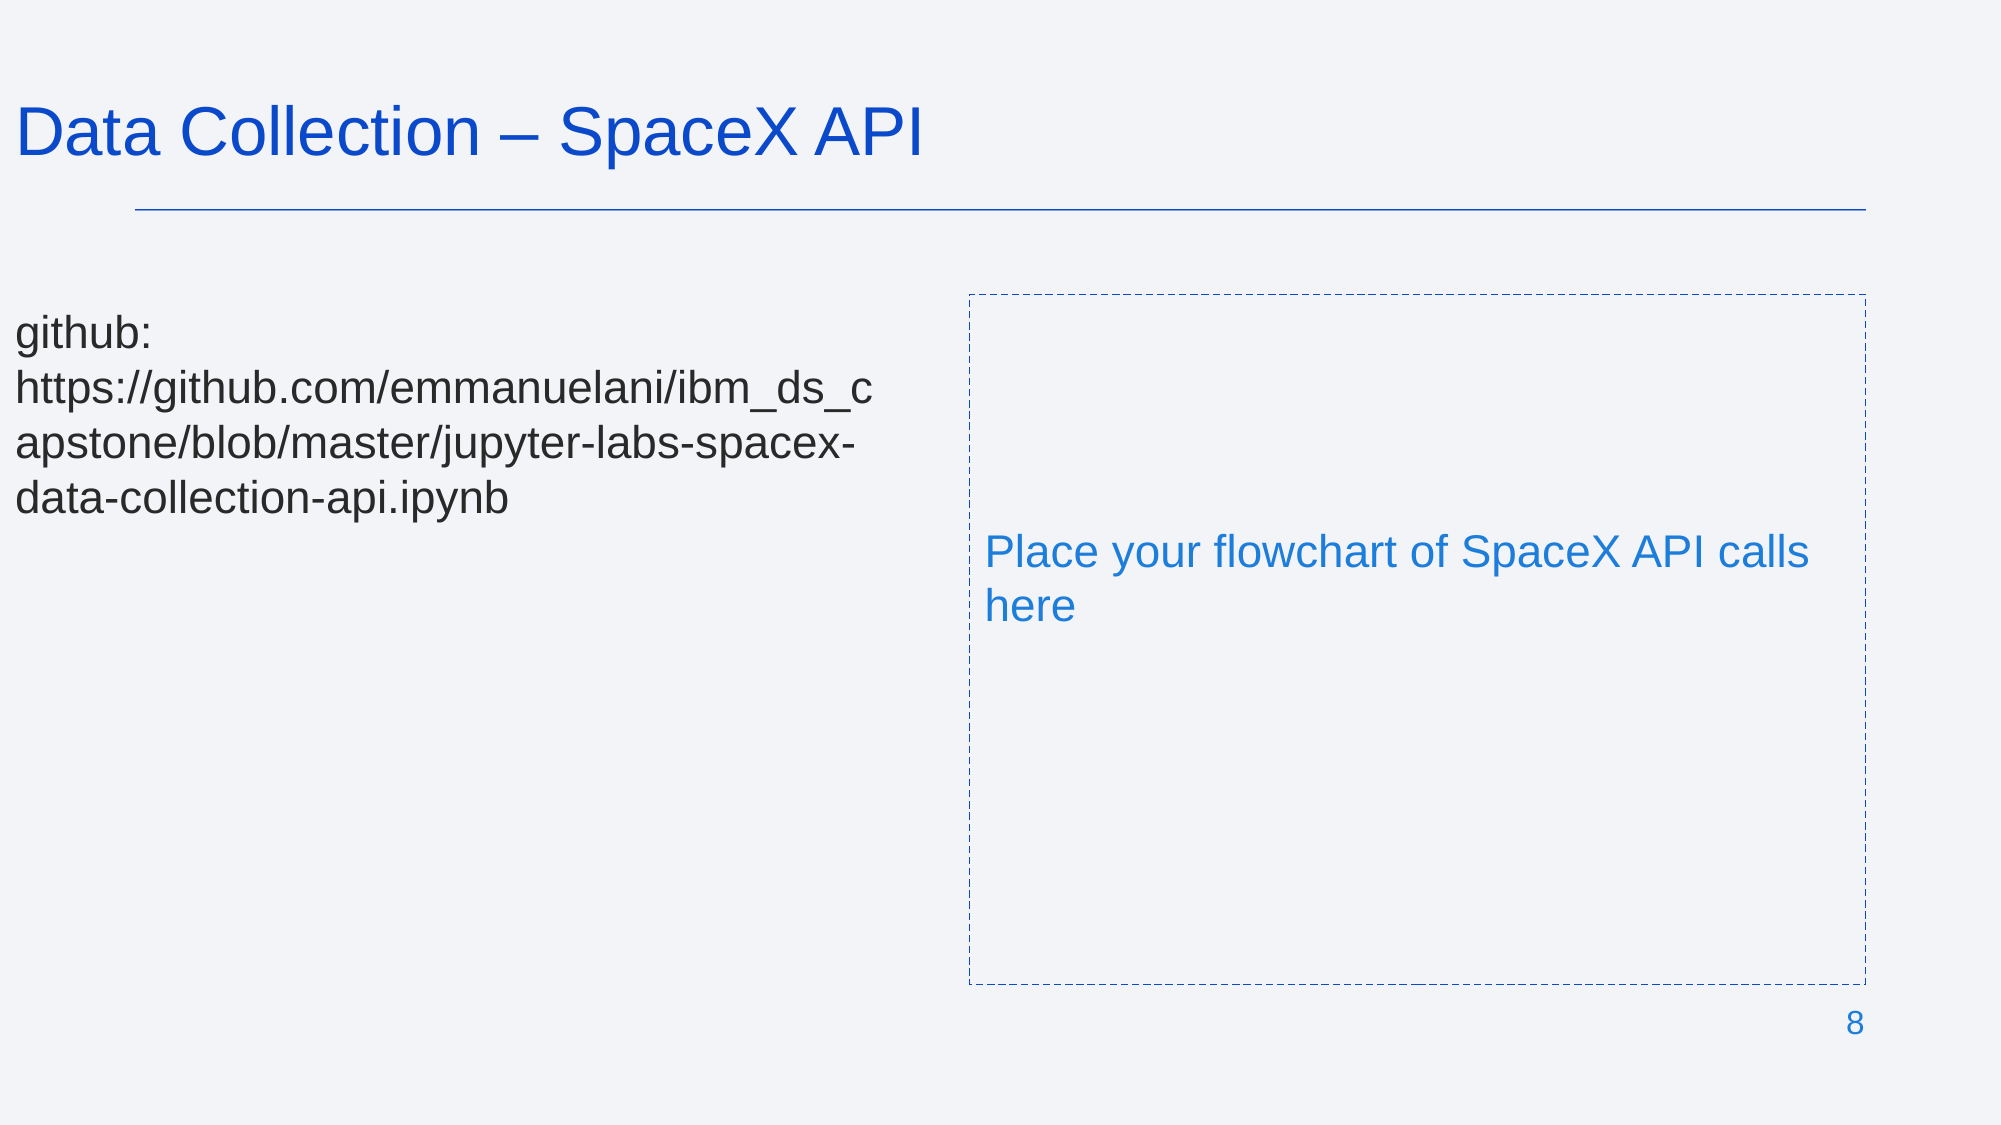

Data Collection – SpaceX API

Place your flowchart of SpaceX API calls here
github: https://github.com/emmanuelani/ibm_ds_capstone/blob/master/jupyter-labs-spacex-data-collection-api.ipynb

8